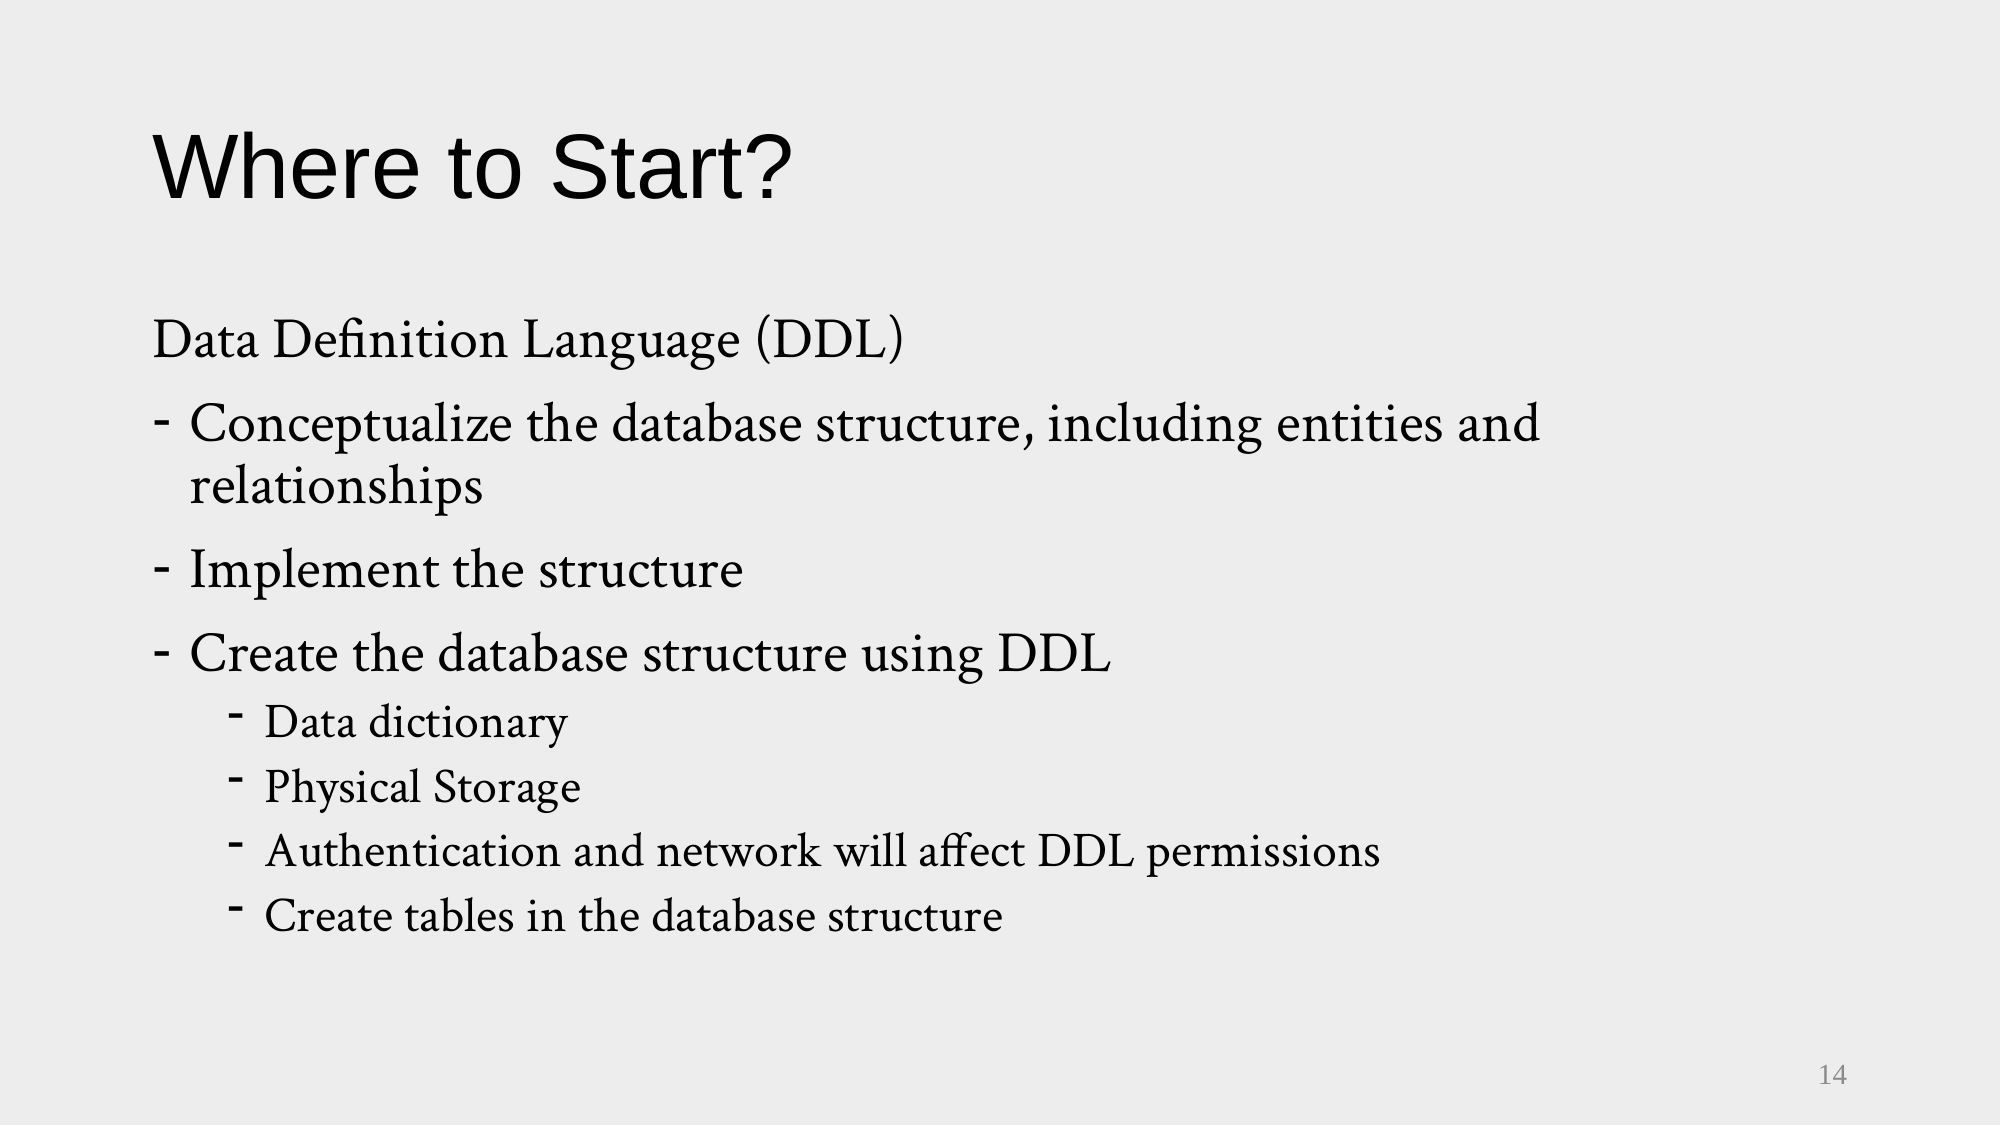

# Where to Start?
Data Definition Language (DDL)
Conceptualize the database structure, including entities and relationships
Implement the structure
Create the database structure using DDL
Data dictionary
Physical Storage
Authentication and network will affect DDL permissions
Create tables in the database structure

14